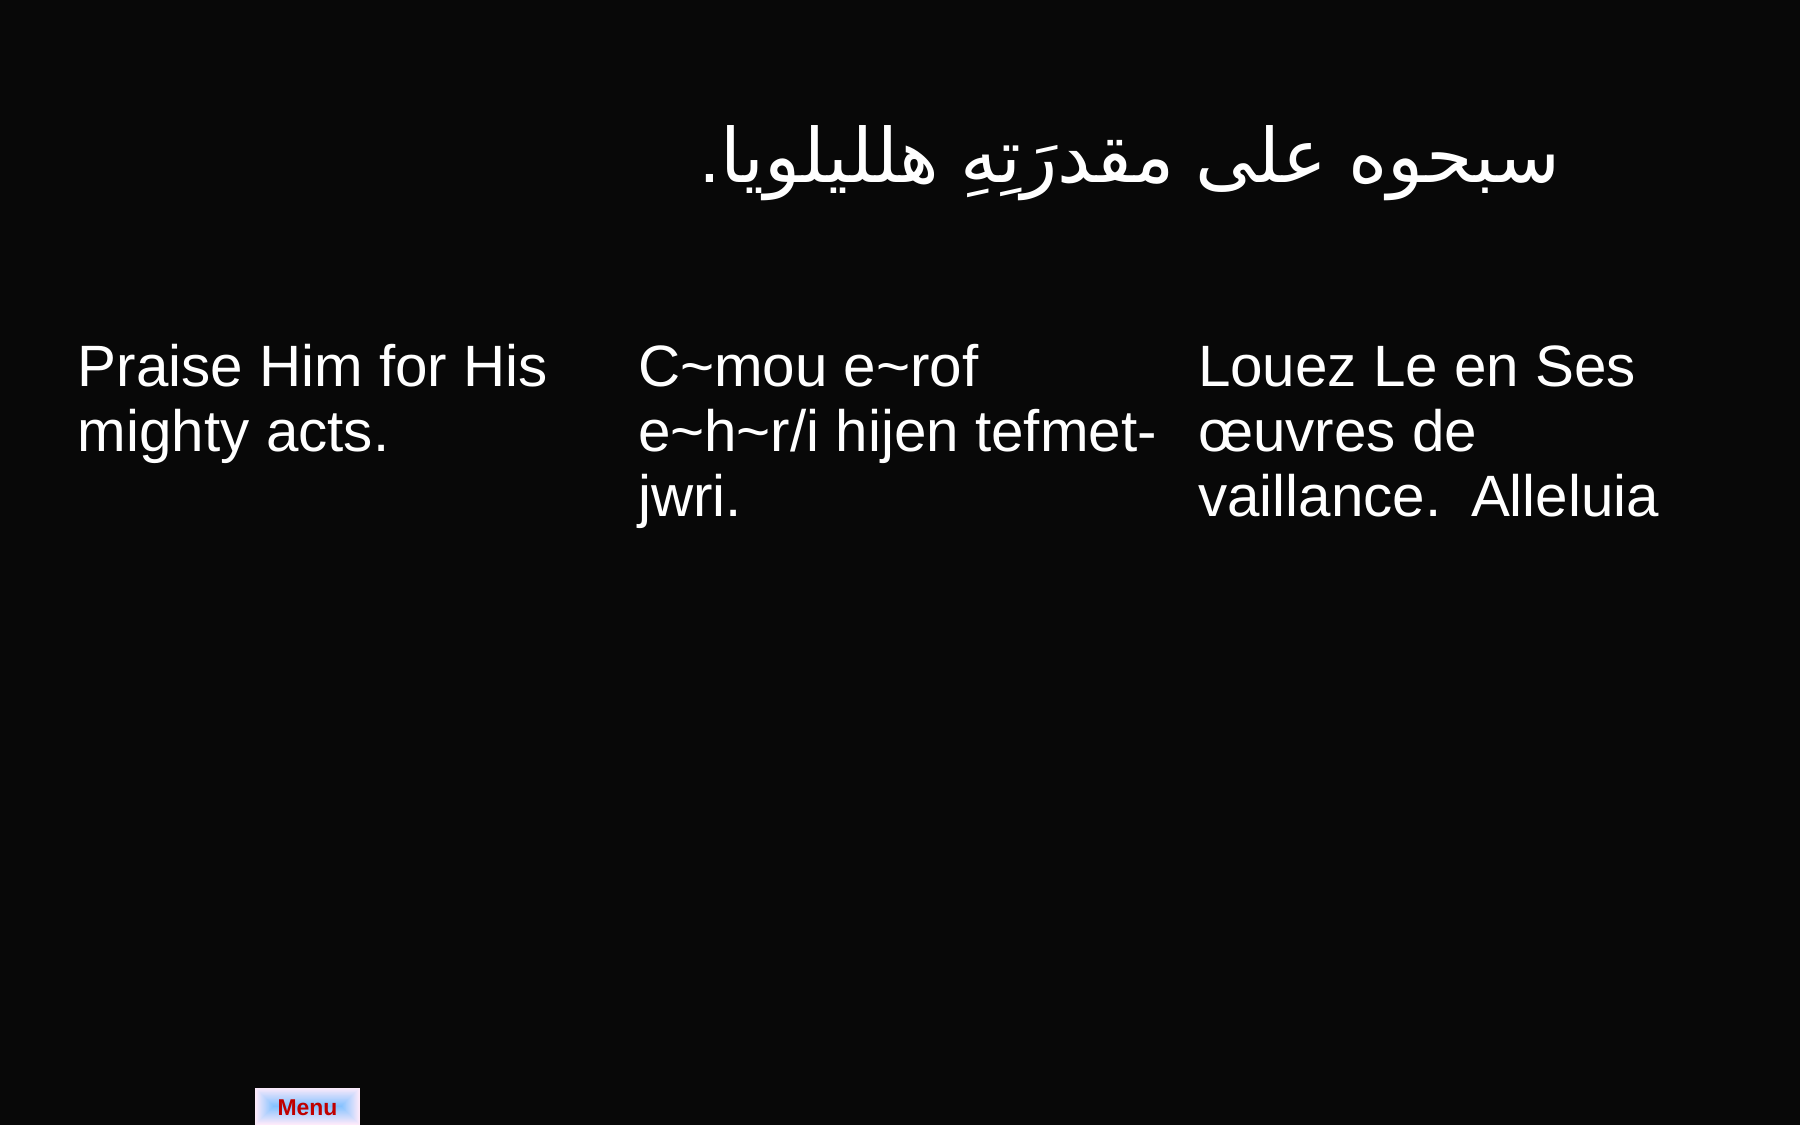

سبحوه على مقدرَتِهِ هلليلويا.
| Praise Him for His mighty acts. | C~mou e~rof e~h~r/i hijen tefmet-jwri. | Louez Le en Ses œuvres de vaillance. Alleluia |
| --- | --- | --- |

Menu